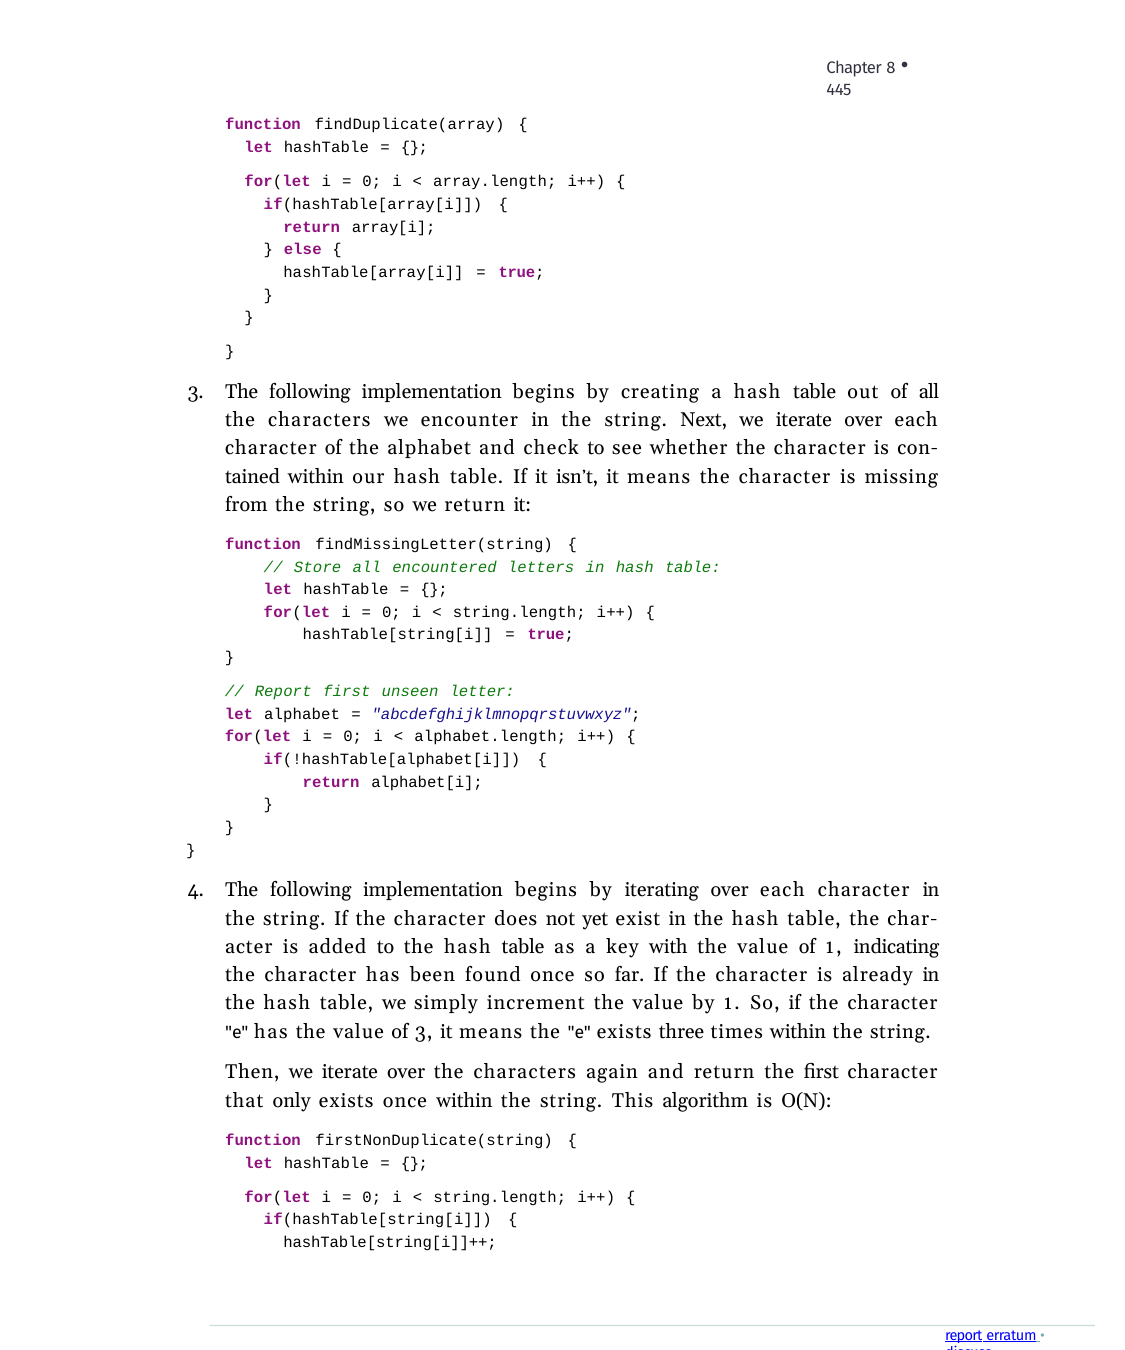

Chapter 8 • 445
function findDuplicate(array) {
let hashTable = {};
for(let i = 0; i < array.length; i++) {
if(hashTable[array[i]]) {
return array[i];
} else {
hashTable[array[i]] = true;
}
}
}
The following implementation begins by creating a hash table out of all the characters we encounter in the string. Next, we iterate over each character of the alphabet and check to see whether the character is con- tained within our hash table. If it isn’t, it means the character is missing from the string, so we return it:
function findMissingLetter(string) {
// Store all encountered letters in hash table:
let hashTable = {};
for(let i = 0; i < string.length; i++) { hashTable[string[i]] = true;
}
// Report first unseen letter:
let alphabet = "abcdefghijklmnopqrstuvwxyz";
for(let i = 0; i < alphabet.length; i++) {
if(!hashTable[alphabet[i]]) {
return alphabet[i];
}
}
}
The following implementation begins by iterating over each character in the string. If the character does not yet exist in the hash table, the char- acter is added to the hash table as a key with the value of 1, indicating the character has been found once so far. If the character is already in the hash table, we simply increment the value by 1. So, if the character "e" has the value of 3, it means the "e" exists three times within the string.
Then, we iterate over the characters again and return the first character that only exists once within the string. This algorithm is O(N):
function firstNonDuplicate(string) {
let hashTable = {};
for(let i = 0; i < string.length; i++) {
if(hashTable[string[i]]) { hashTable[string[i]]++;
report erratum • discuss